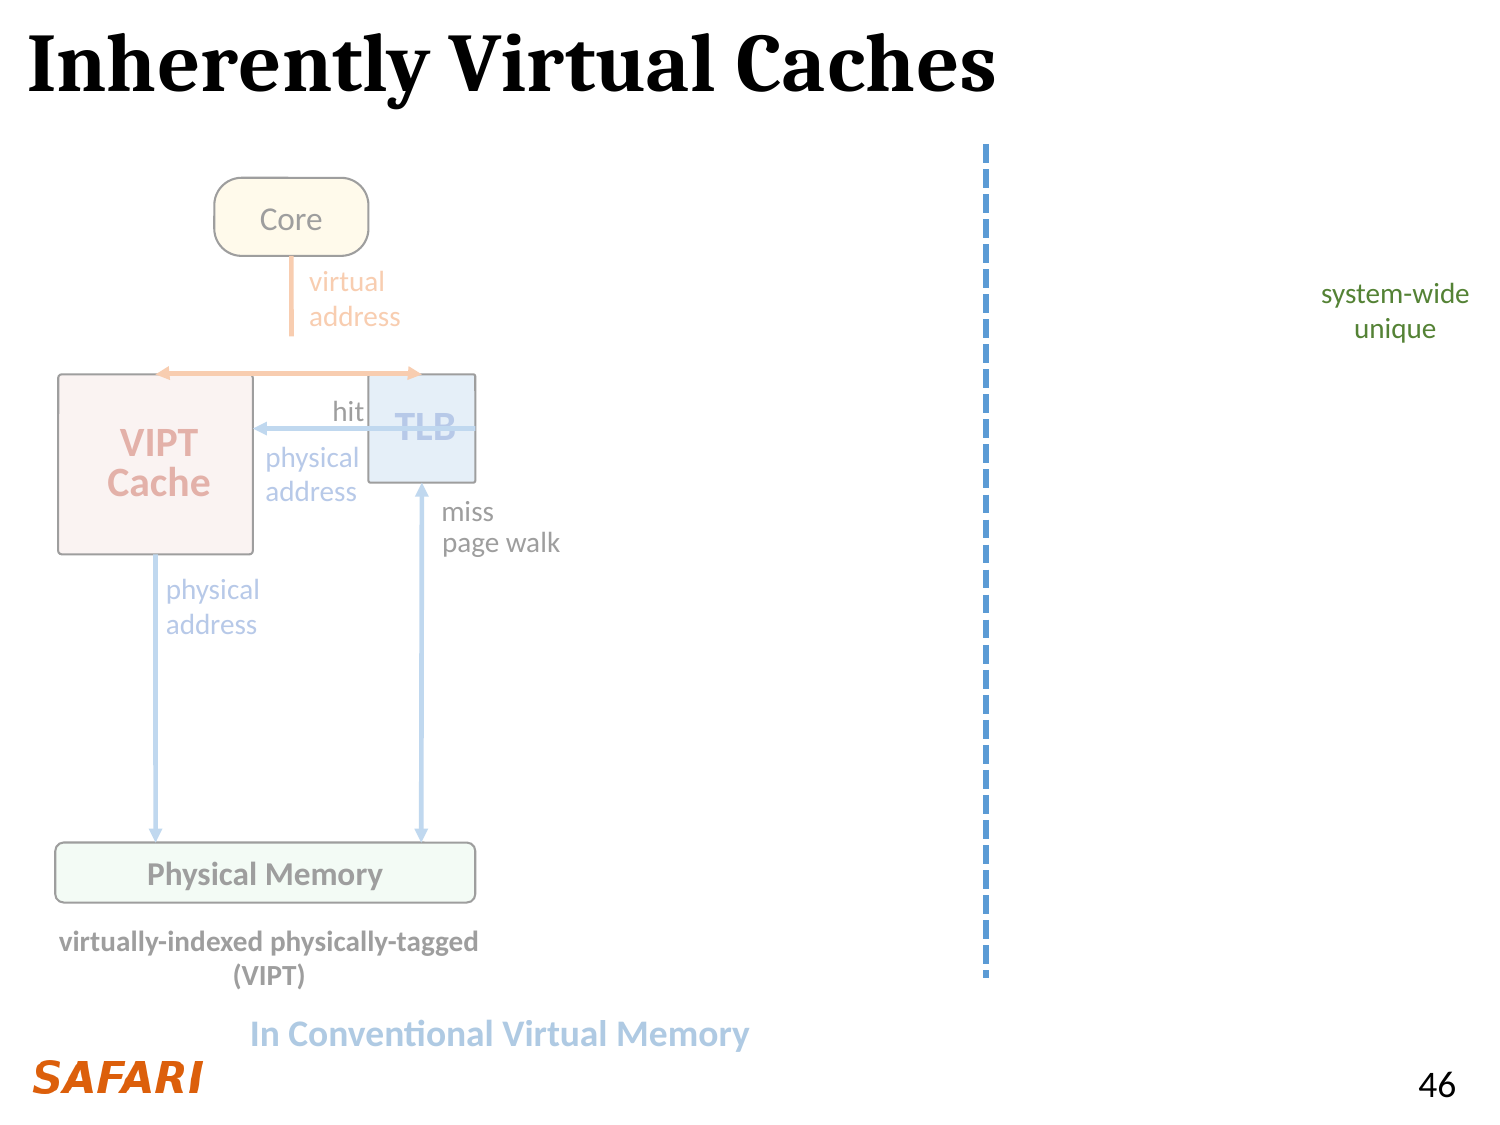

# Inherently Virtual Caches

Core
Core
Core
virtual address
permission check
system-wide
unique
VBI address
virtual address

permission check
VIPT
Cache
TLB
VBI
Cache
VBI
Cache
VIVT
Cache
VIVT
Cache
No
Synonyms
&
homonyms
 hit
Synonyms
&
homonyms
physical address
miss
page walk
physical address

miss
miss
MTL
TLB
miss
physical address
physical address
page walk
Physical Memory
Physical Memory
Physical Memory
virtually-indexed physically-tagged
(VIPT)
virtually-indexed virtually-tagged
(VIVT)
In Conventional Virtual Memory
In VBI
46